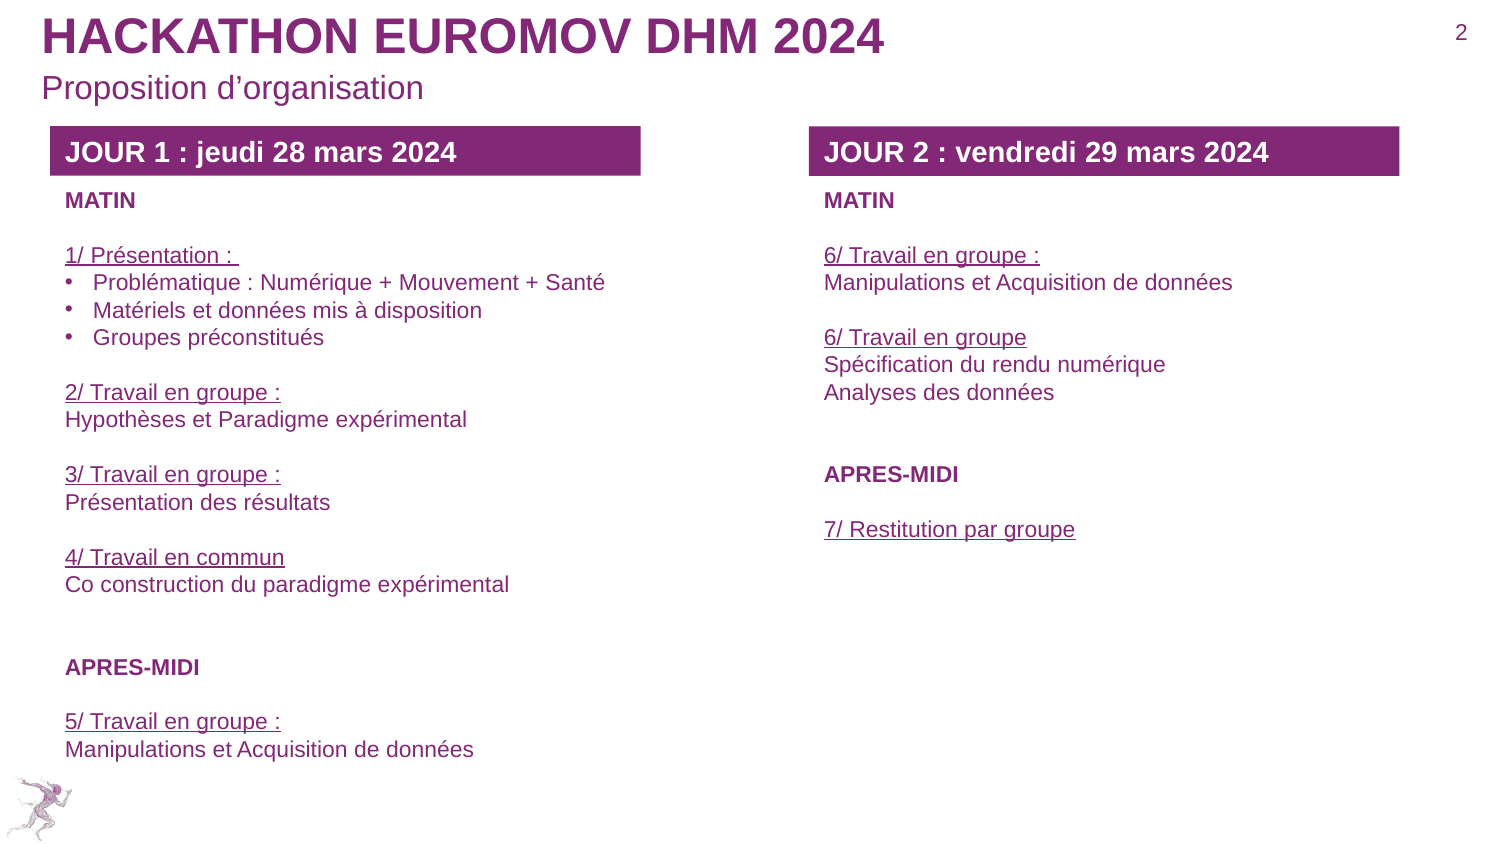

# Hackathon EuroMov DHM 2024
2
Proposition d’organisation
JOUR 1 : jeudi 28 mars 2024
JOUR 2 : vendredi 29 mars 2024
MATIN

1/ Présentation :
Problématique : Numérique + Mouvement + Santé
Matériels et données mis à disposition
Groupes préconstitués

2/ Travail en groupe :
Hypothèses et Paradigme expérimental

3/ Travail en groupe :
Présentation des résultats

4/ Travail en commun
Co construction du paradigme expérimental

APRES-MIDI

5/ Travail en groupe :
Manipulations et Acquisition de données
MATIN

6/ Travail en groupe :
Manipulations et Acquisition de données

6/ Travail en groupe
Spécification du rendu numérique
Analyses des données

APRES-MIDI

7/ Restitution par groupe